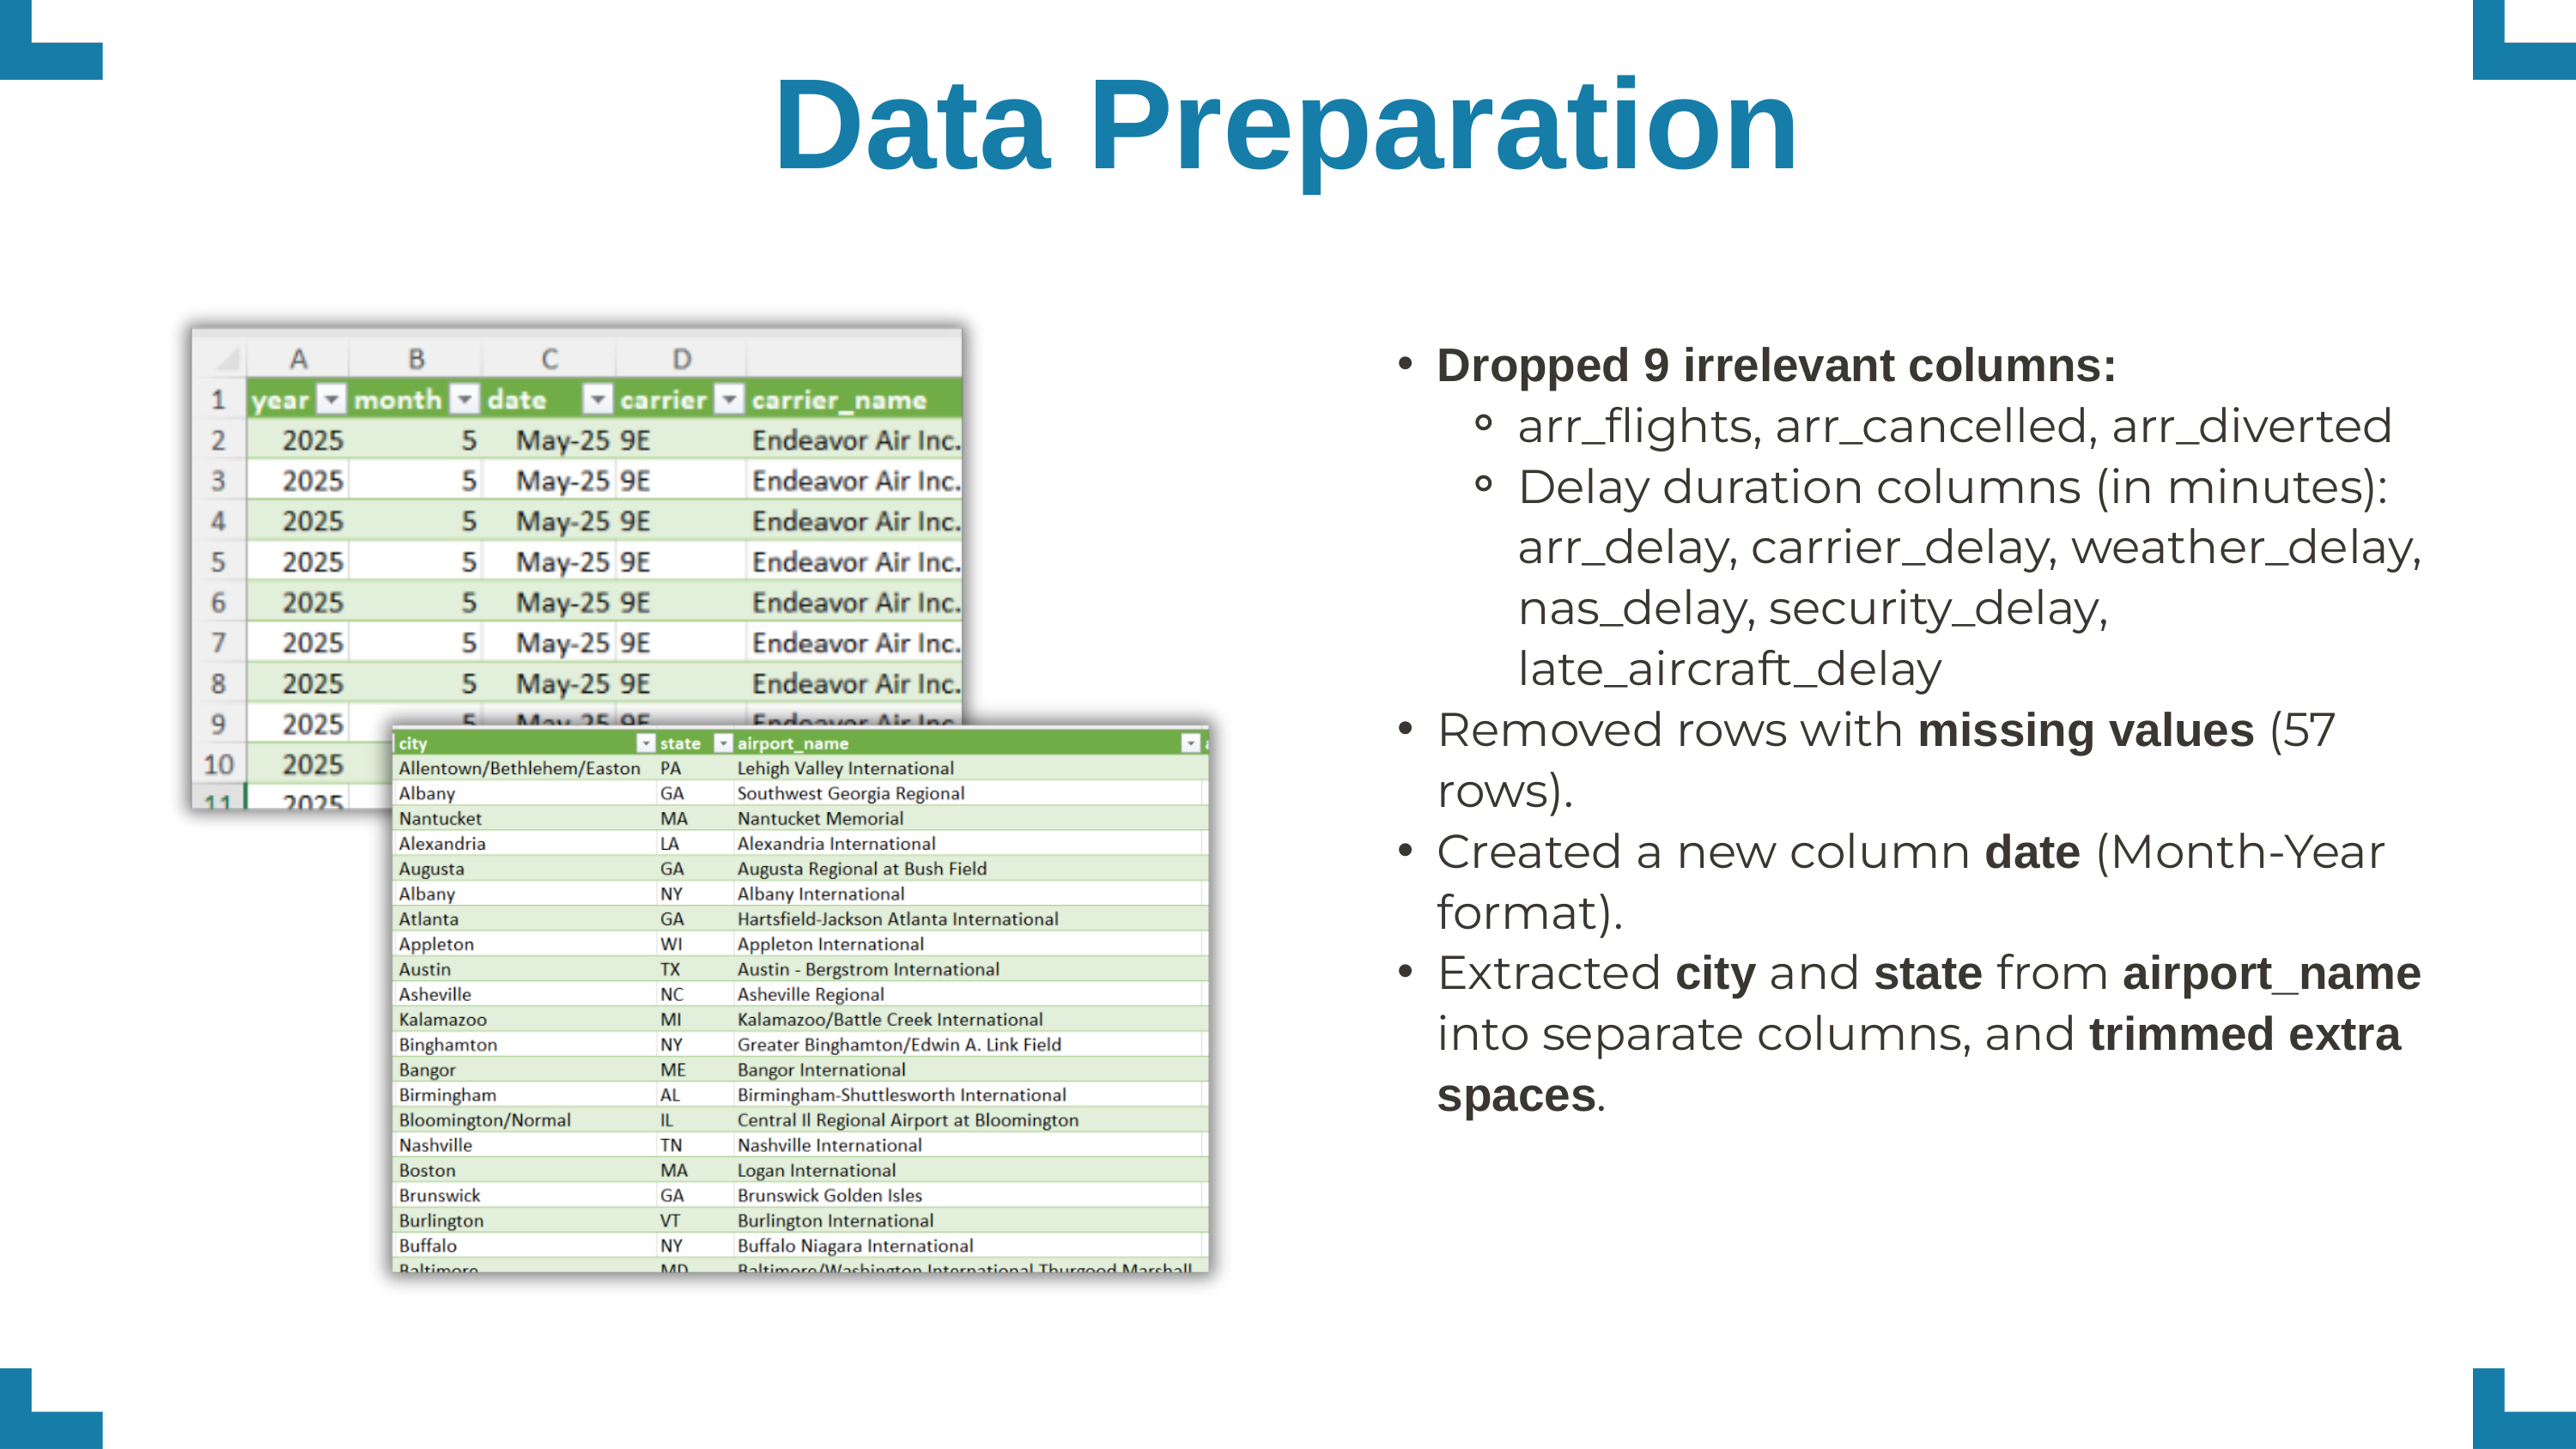

Data Preparation

Dropped 9 irrelevant columns:
arr_flights, arr_cancelled, arr_diverted
Delay duration columns (in minutes): arr_delay, carrier_delay, weather_delay, nas_delay, security_delay, late_aircraft_delay
Removed rows with missing values (57 rows).
Created a new column date (Month-Year format).
Extracted city and state from airport_name into separate columns, and trimmed extra spaces.